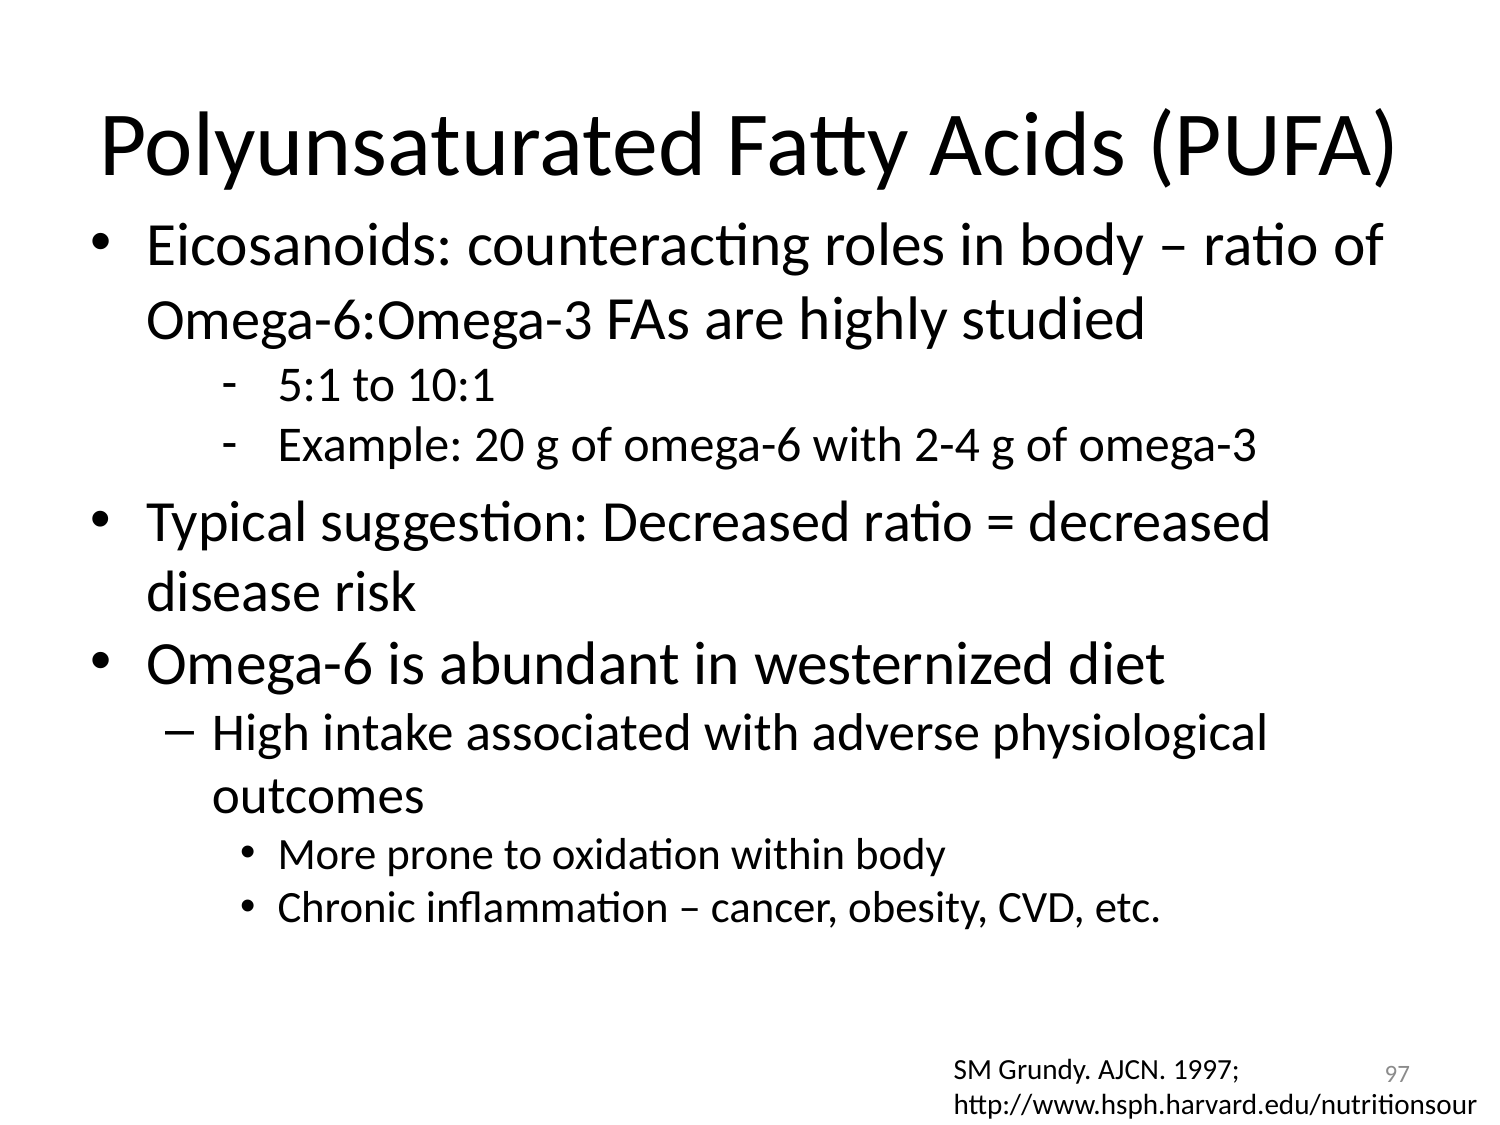

# Polyunsaturated Fatty Acids (PUFA)
Eicosanoids: counteracting roles in body – ratio of Omega-6:Omega-3 FAs are highly studied
5:1 to 10:1
Example: 20 g of omega-6 with 2-4 g of omega-3
Typical suggestion: Decreased ratio = decreased disease risk
Omega-6 is abundant in westernized diet
High intake associated with adverse physiological outcomes
More prone to oxidation within body
Chronic inflammation – cancer, obesity, CVD, etc.

SM Grundy. AJCN. 1997; http://www.hsph.harvard.edu/nutritionsource/

97